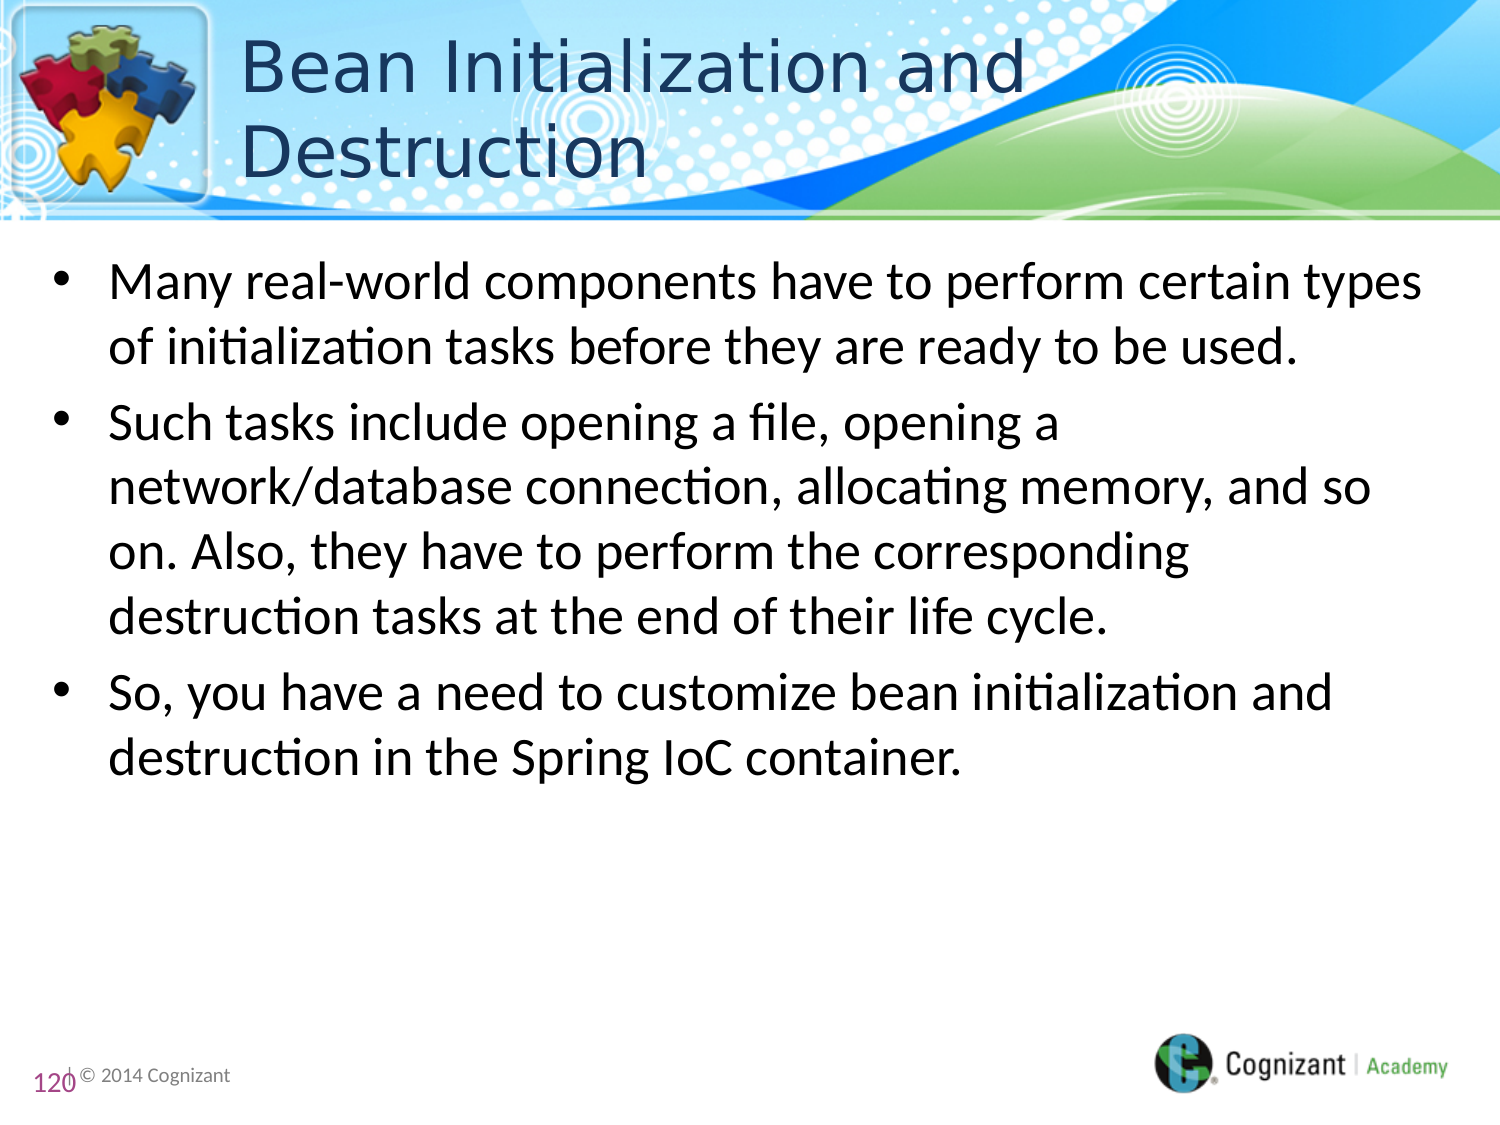

# Bean Initialization and Destruction
Many real-world components have to perform certain types of initialization tasks before they are ready to be used.
Such tasks include opening a file, opening a network/database connection, allocating memory, and so on. Also, they have to perform the corresponding destruction tasks at the end of their life cycle.
So, you have a need to customize bean initialization and destruction in the Spring IoC container.

120